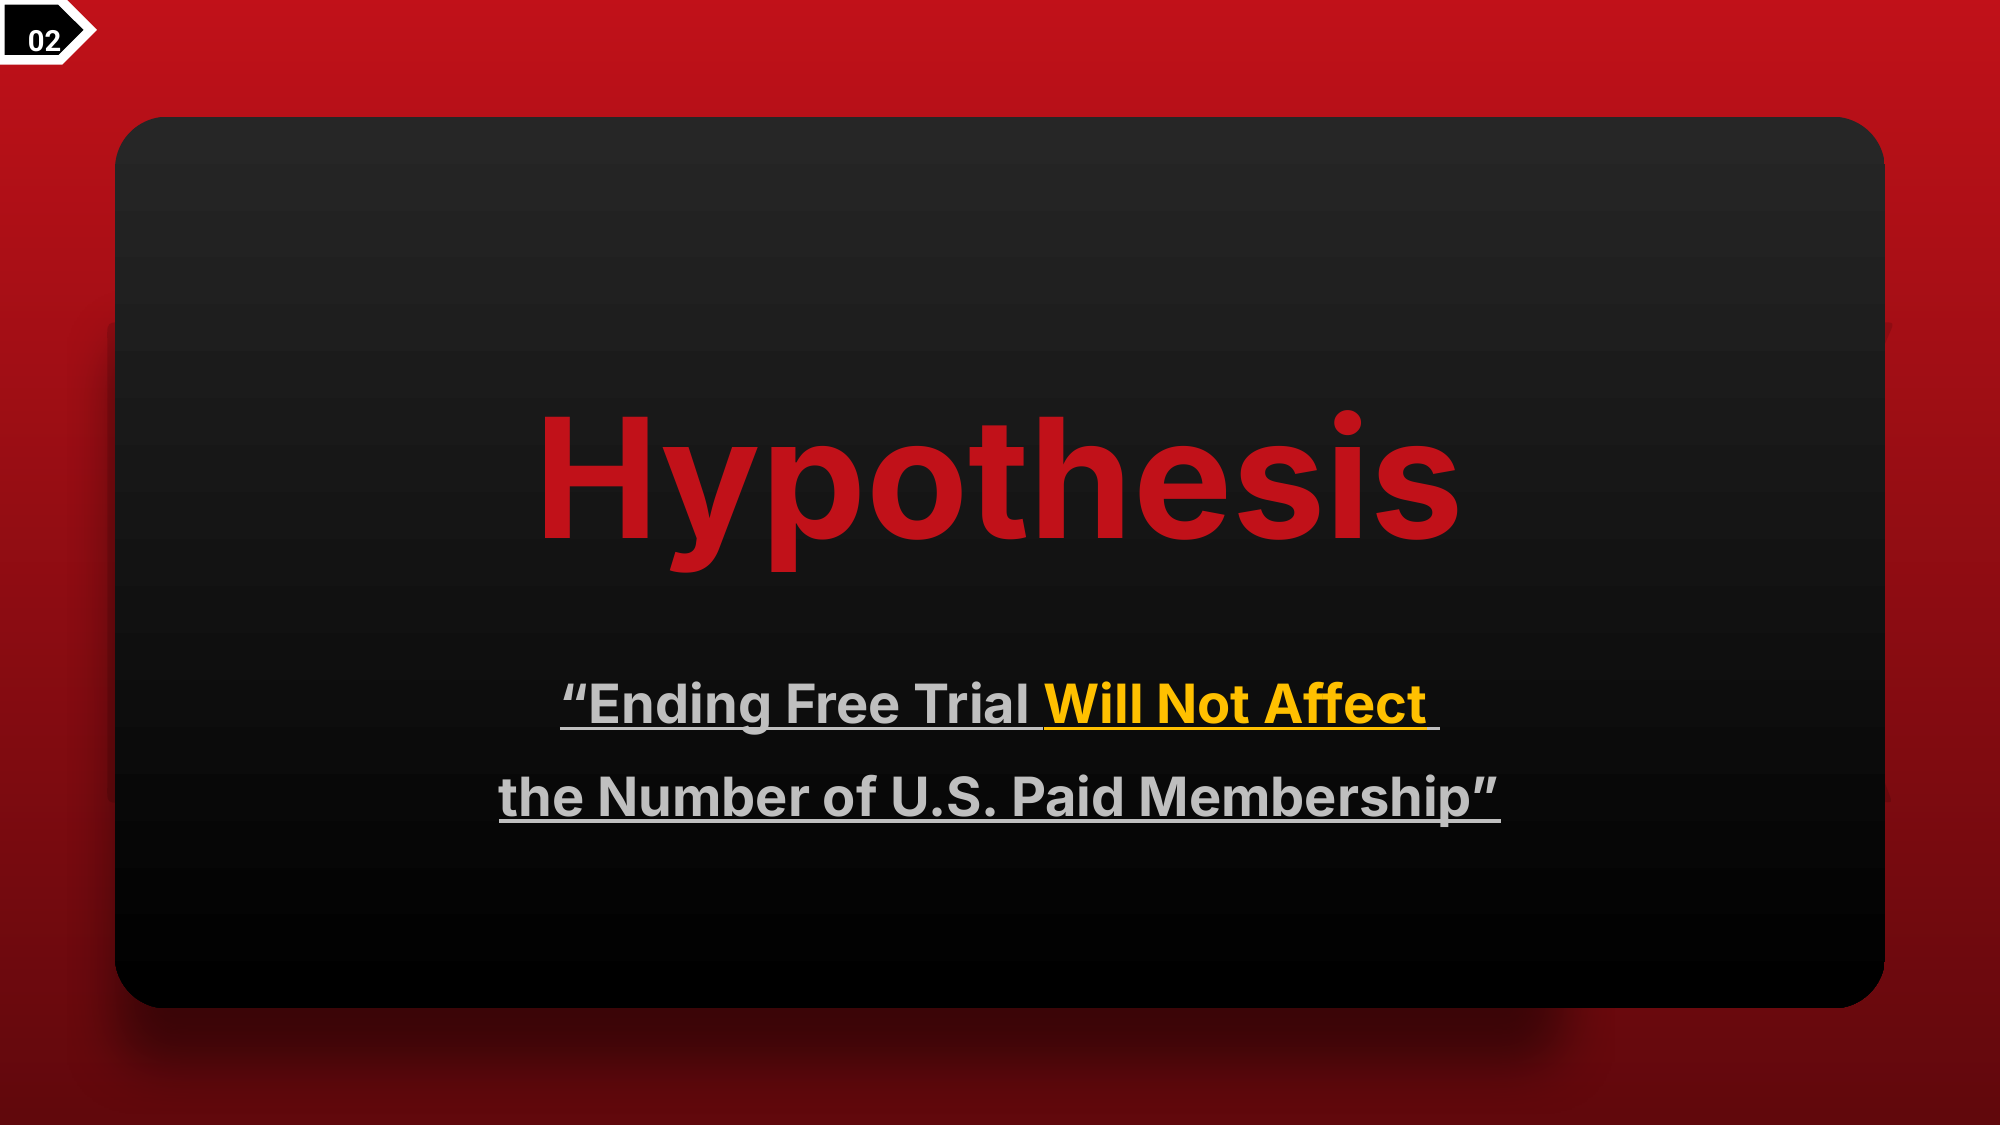

02

# Hypothesis
“Ending Free Trial Will Not Affect
the Number of U.S. Paid Membership”